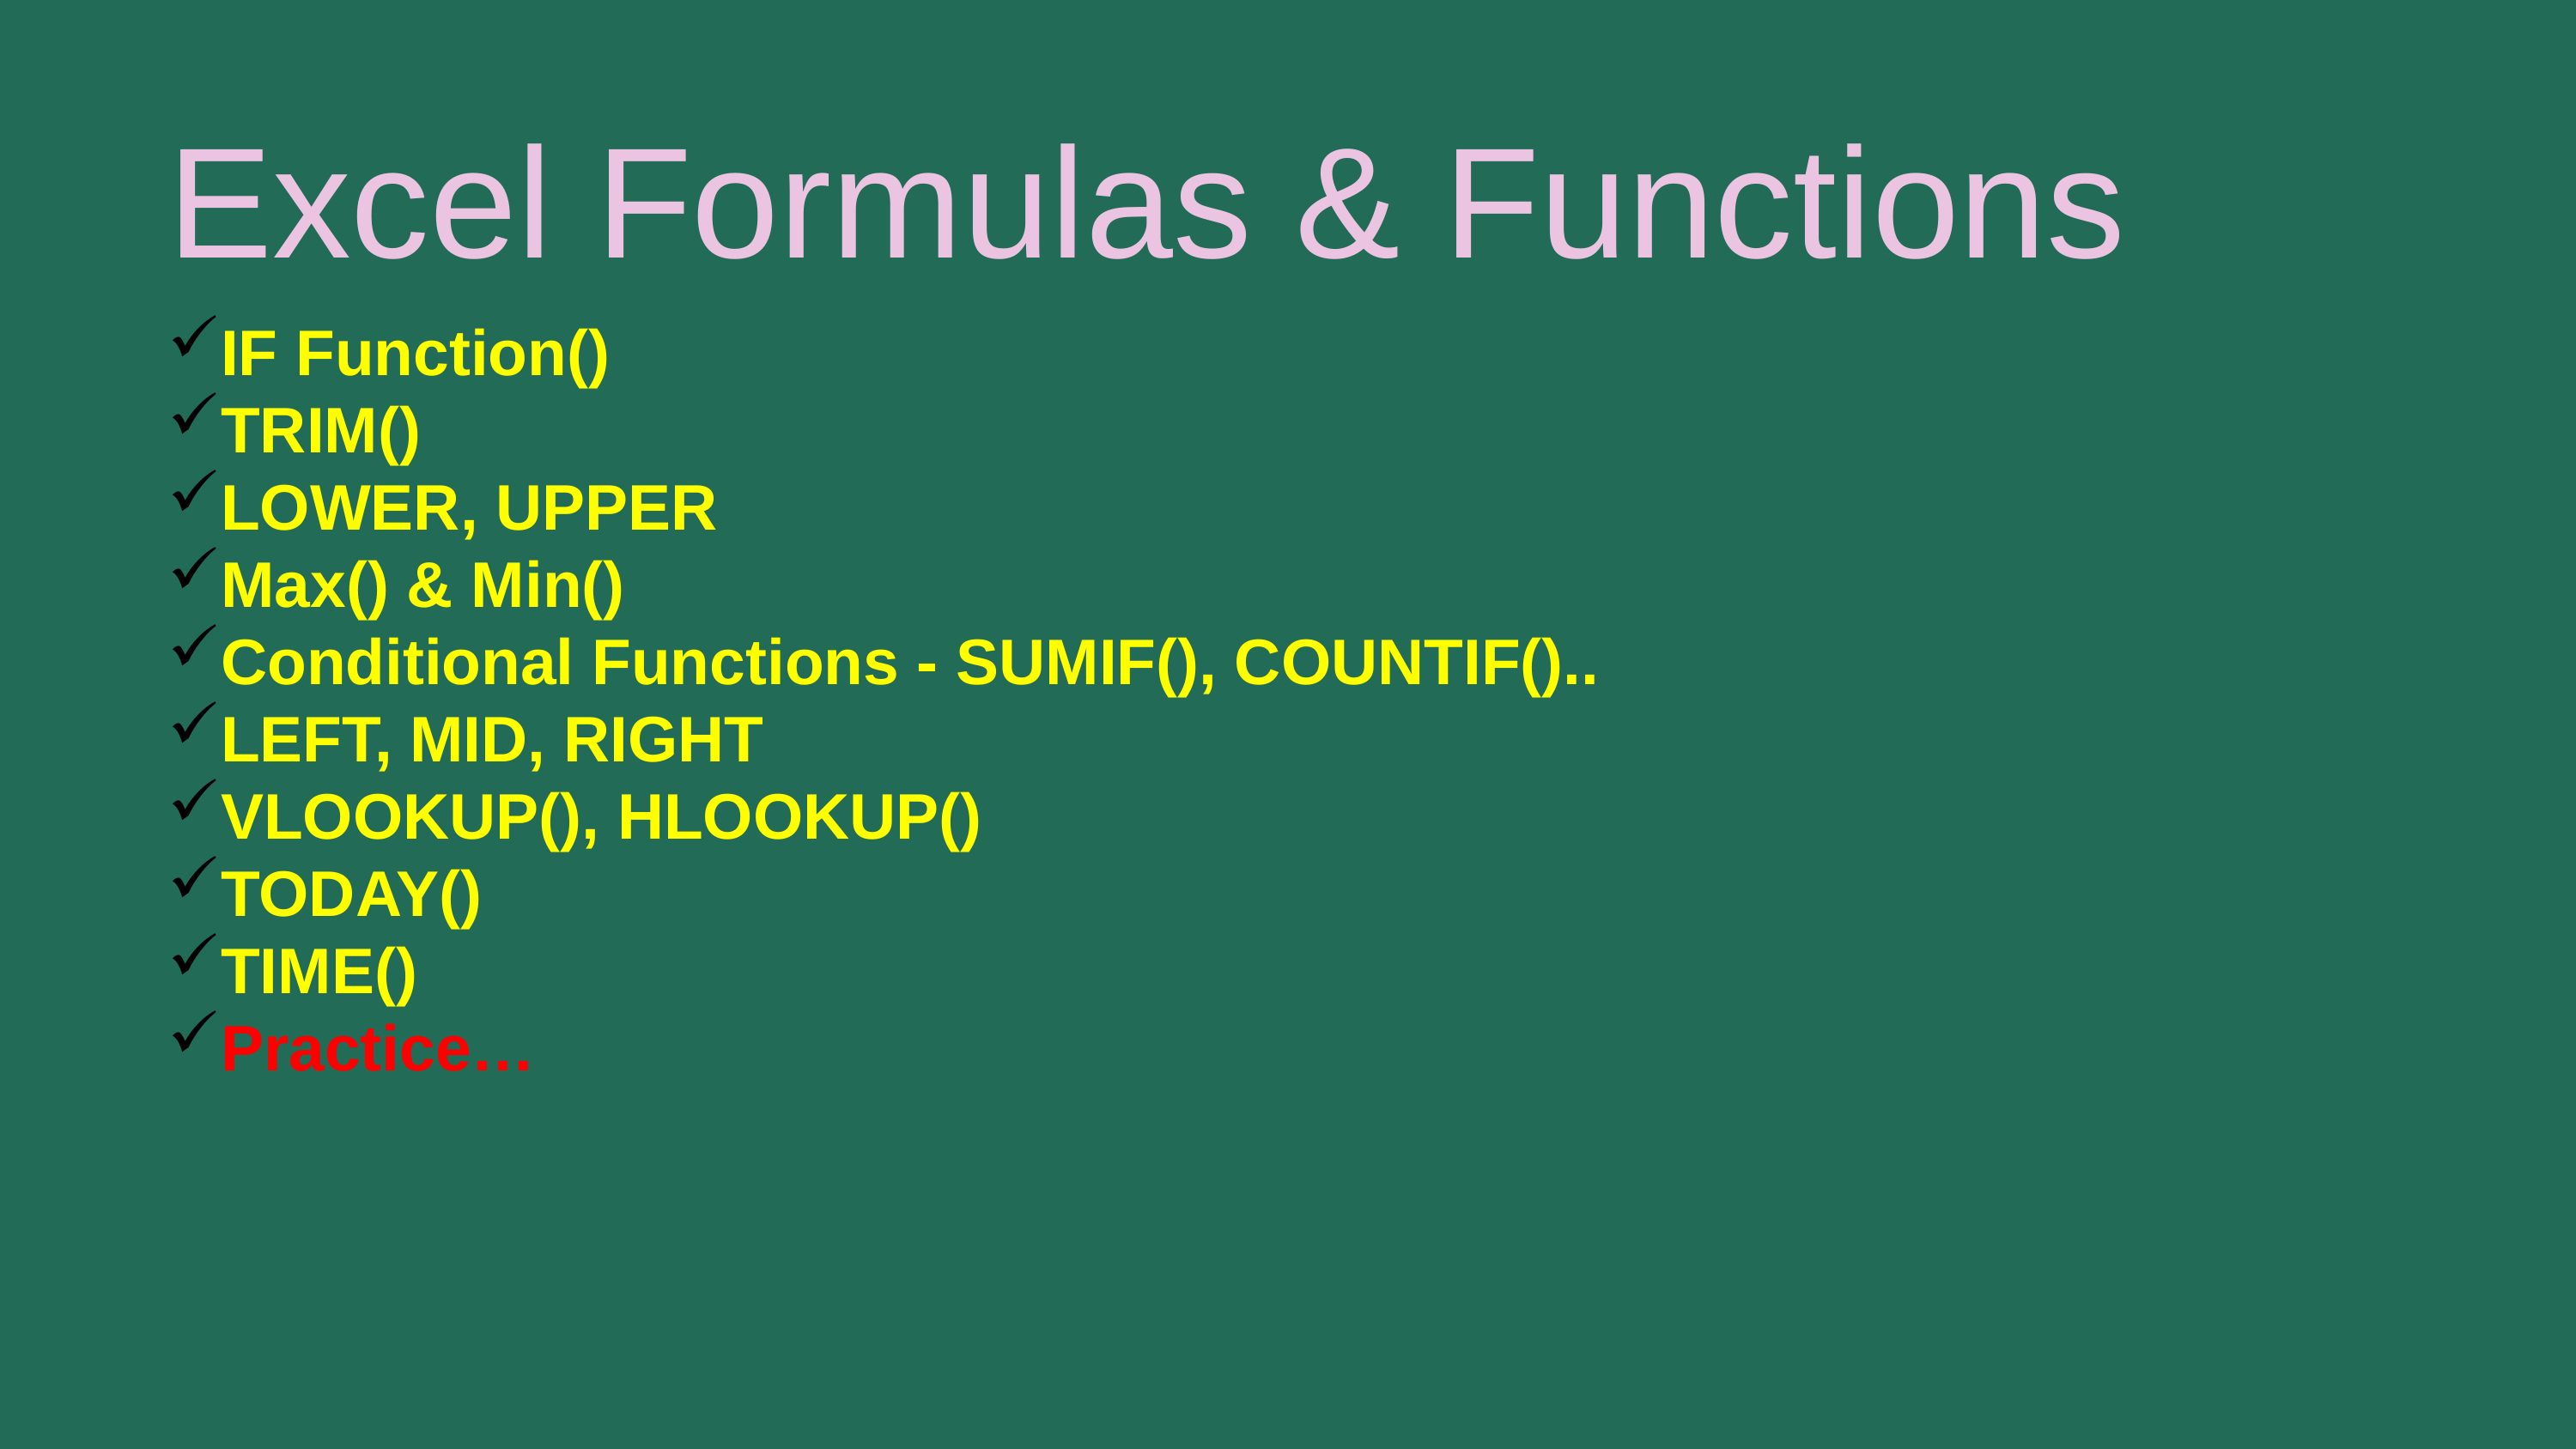

Excel Formulas & Functions
IF Function()
TRIM()
LOWER, UPPER
Max() & Min()
Conditional Functions - SUMIF(), COUNTIF()..
LEFT, MID, RIGHT
VLOOKUP(), HLOOKUP()
TODAY()
TIME()
Practice…